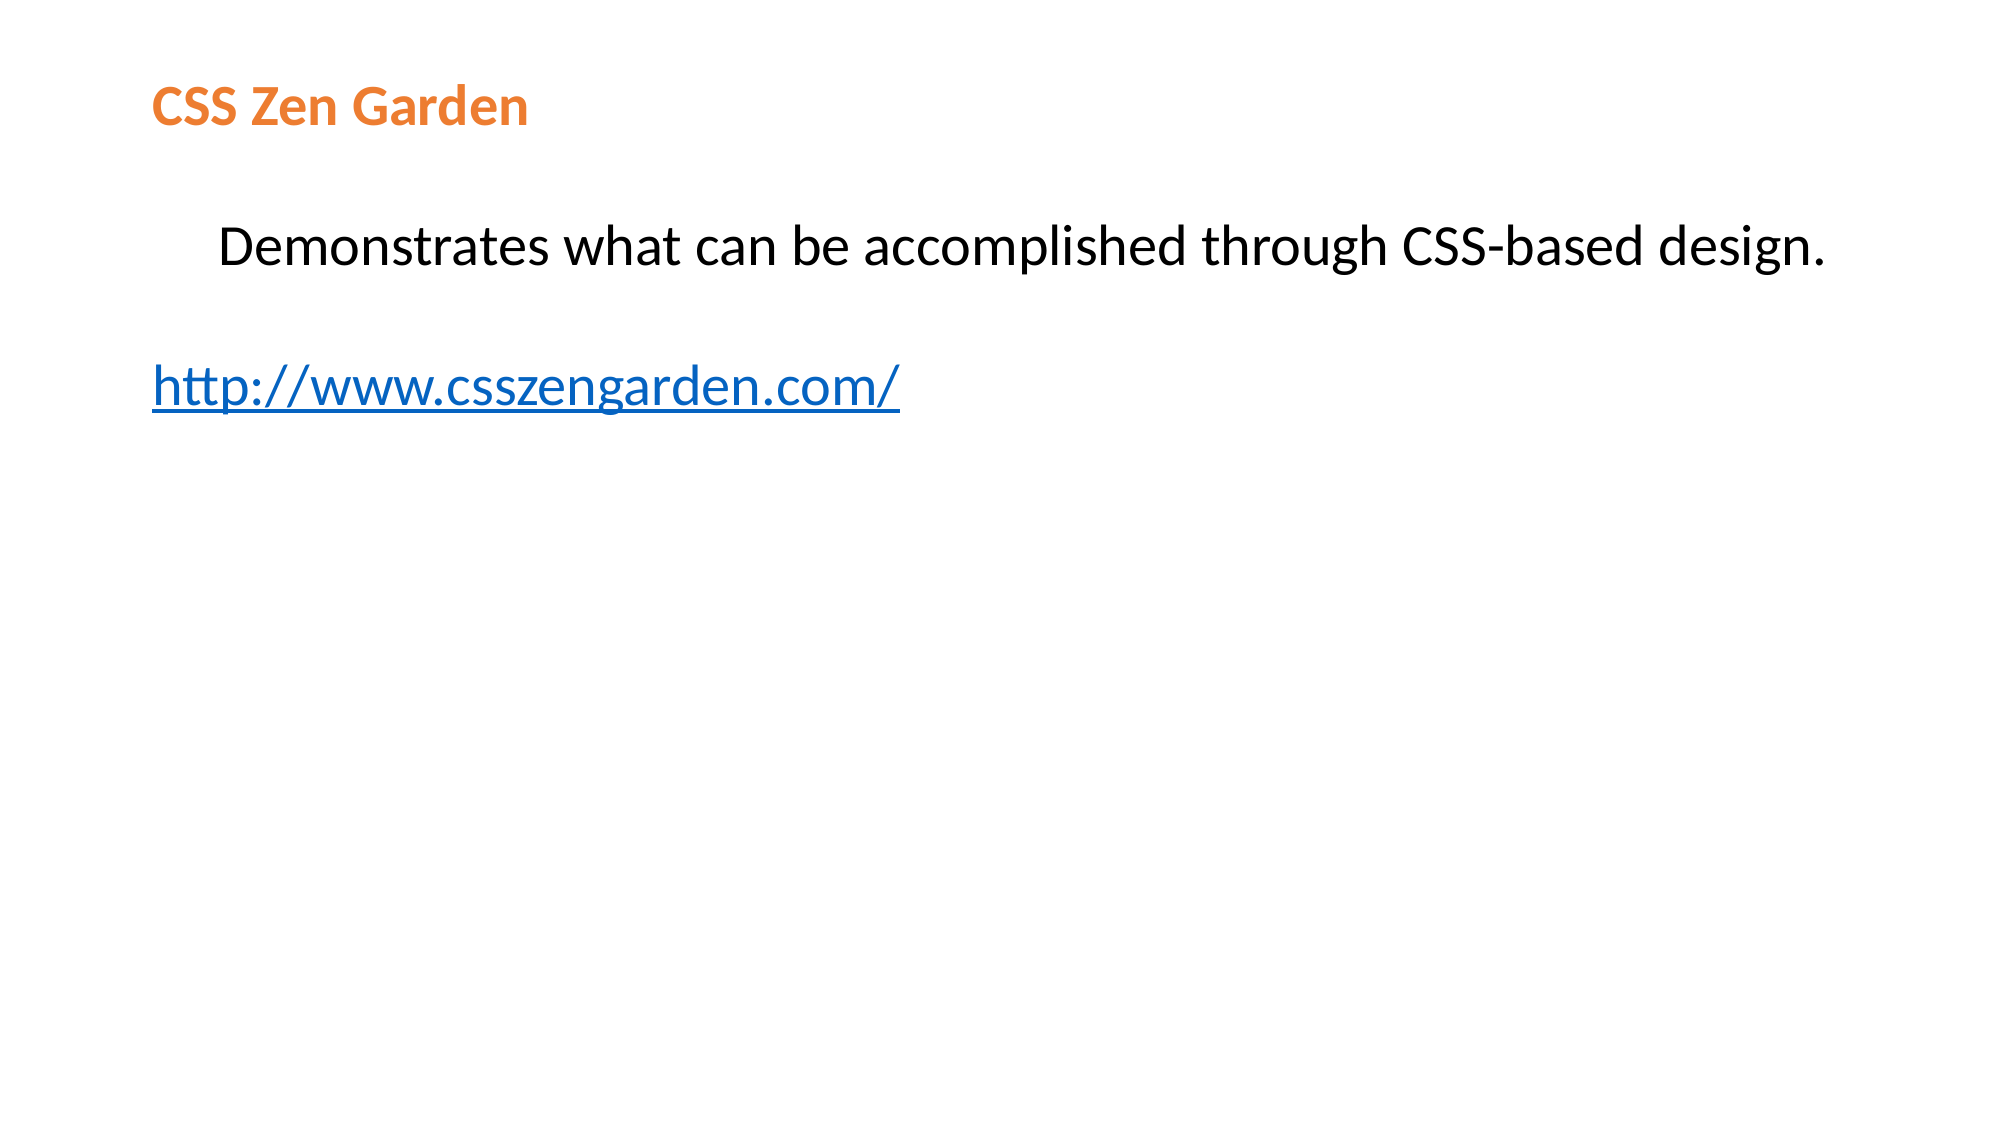

# CSS Zen Garden

     Demonstrates what can be accomplished through CSS-based design.

http://www.csszengarden.com/